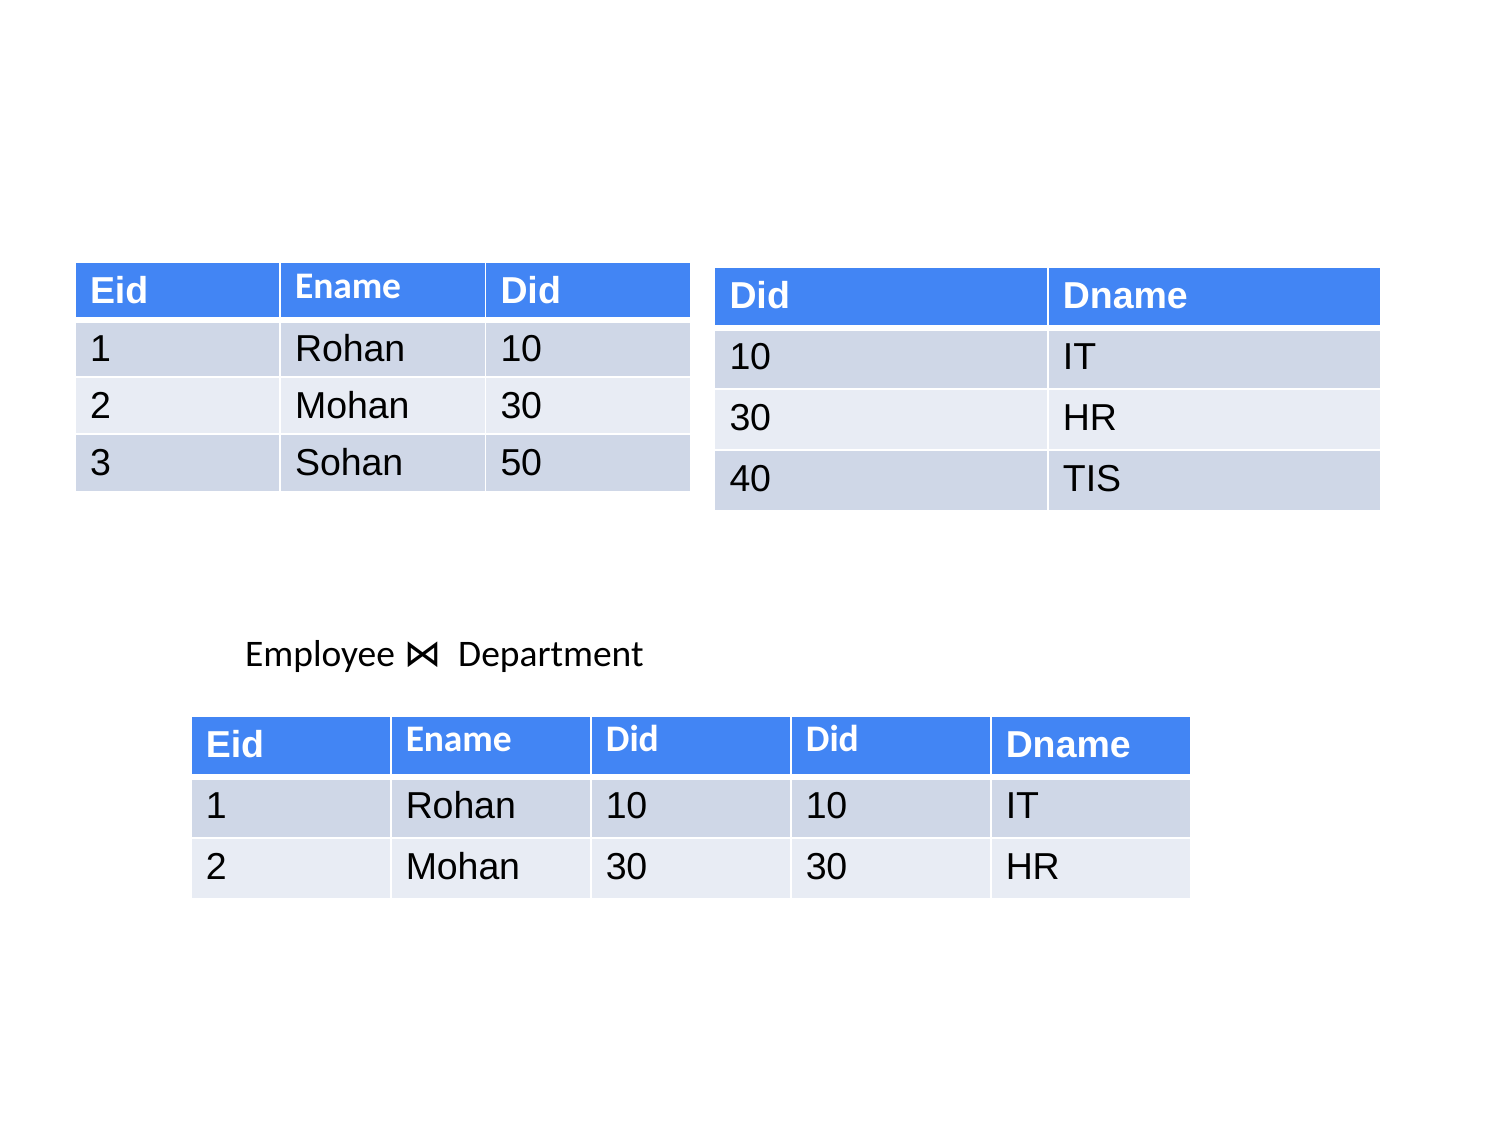

#
| Eid | Ename | Did |
| --- | --- | --- |
| 1 | Rohan | 10 |
| 2 | Mohan | 30 |
| 3 | Sohan | 50 |
| Did | Dname |
| --- | --- |
| 10 | IT |
| 30 | HR |
| 40 | TIS |
Employee ⋈  Department
| Eid | Ename | Did | Did | Dname |
| --- | --- | --- | --- | --- |
| 1 | Rohan | 10 | 10 | IT |
| 2 | Mohan | 30 | 30 | HR |